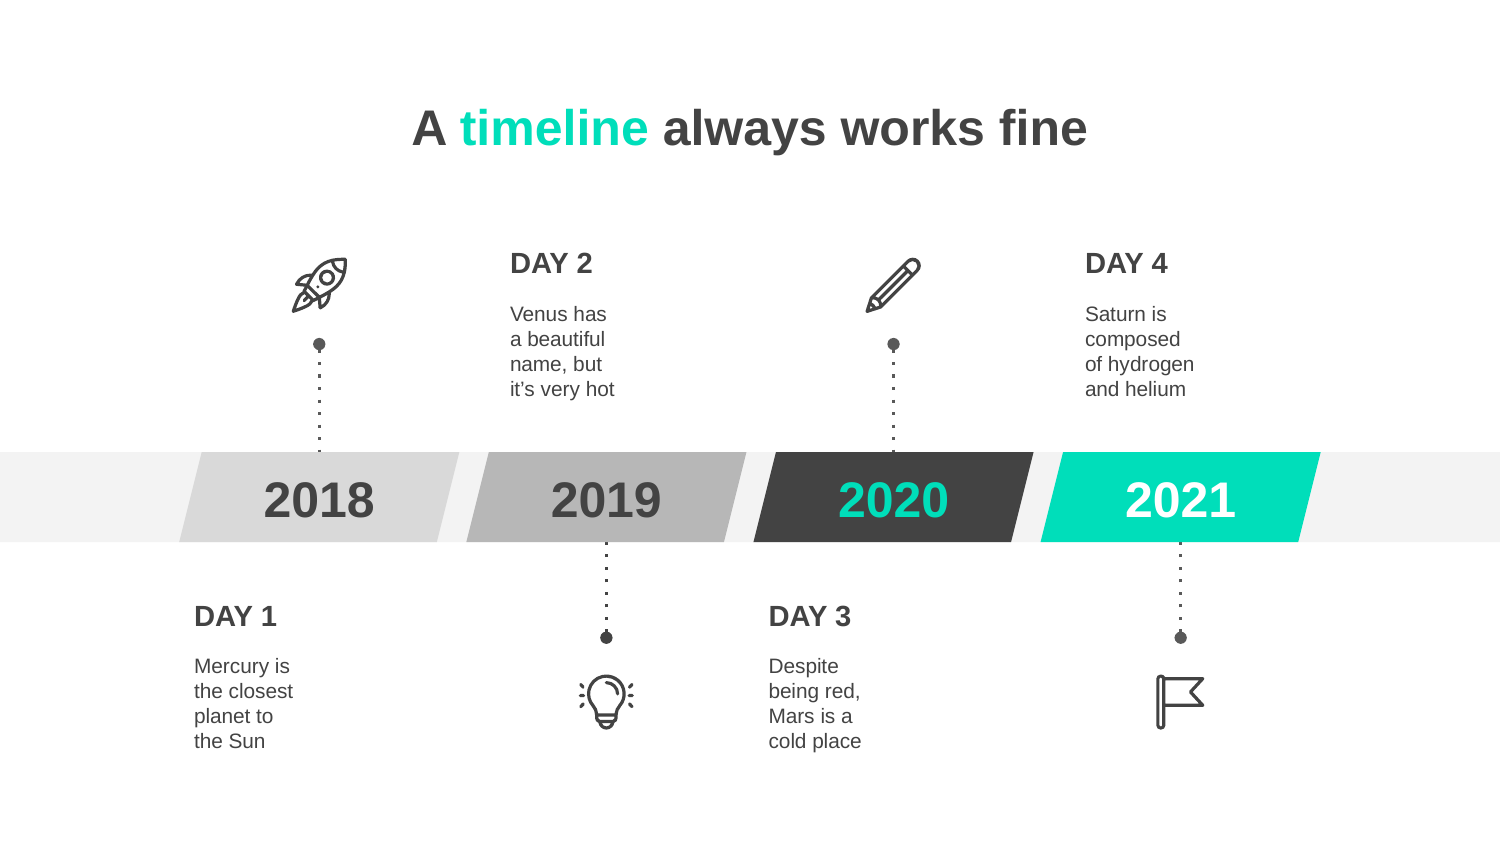

# A timeline always works fine
DAY 2
DAY 4

Venus has a beautiful name, but it’s very hot
Saturn is composed of hydrogen and helium

2018
2019
2020
2021
DAY 1
DAY 3
Mercury is the closest planet to the Sun
Despite being red, Mars is a cold place